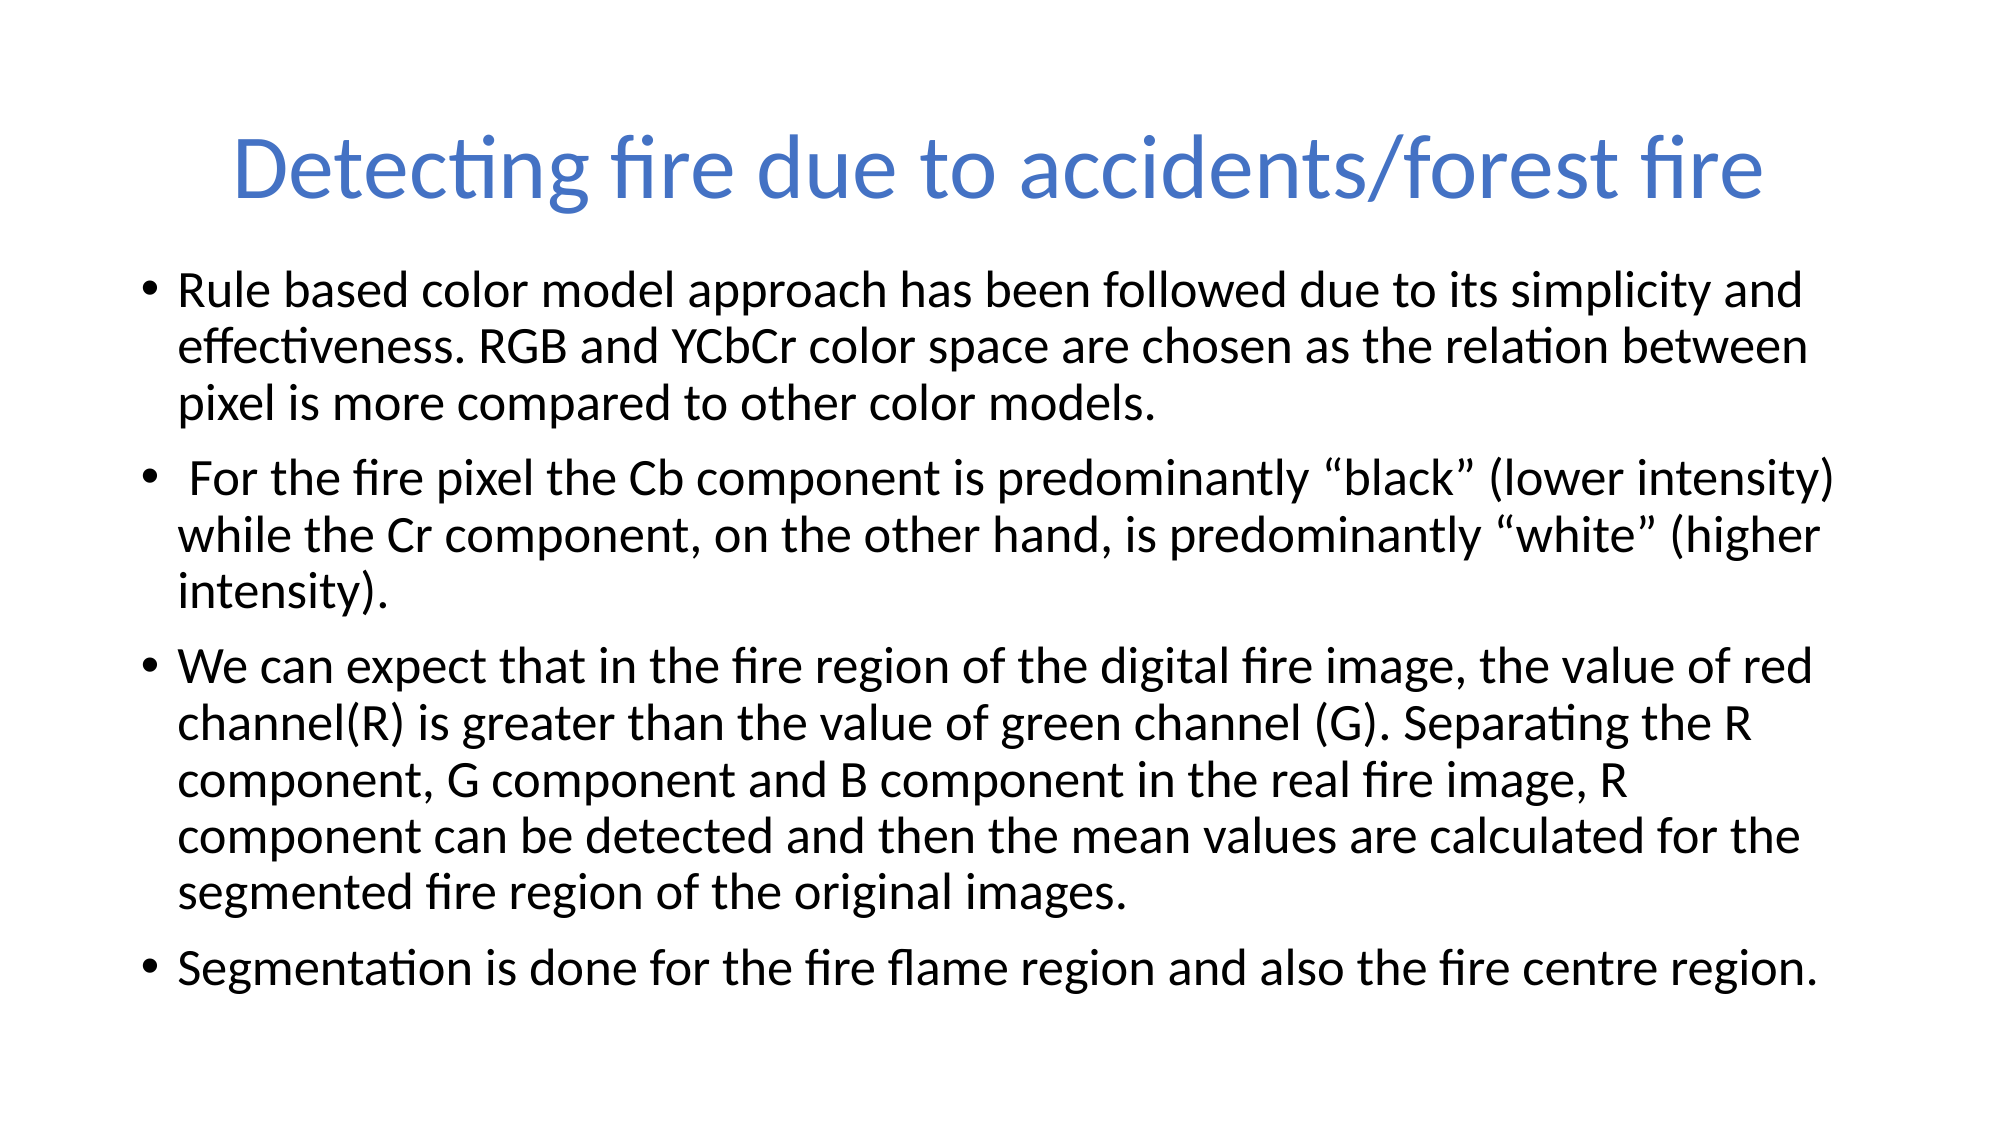

# Detecting fire due to accidents/forest fire
Rule based color model approach has been followed due to its simplicity and effectiveness. RGB and YCbCr color space are chosen as the relation between pixel is more compared to other color models.
 For the fire pixel the Cb component is predominantly “black” (lower intensity) while the Cr component, on the other hand, is predominantly “white” (higher intensity).
We can expect that in the fire region of the digital fire image, the value of red channel(R) is greater than the value of green channel (G). Separating the R component, G component and B component in the real fire image, R component can be detected and then the mean values are calculated for the segmented fire region of the original images.
Segmentation is done for the fire flame region and also the fire centre region.